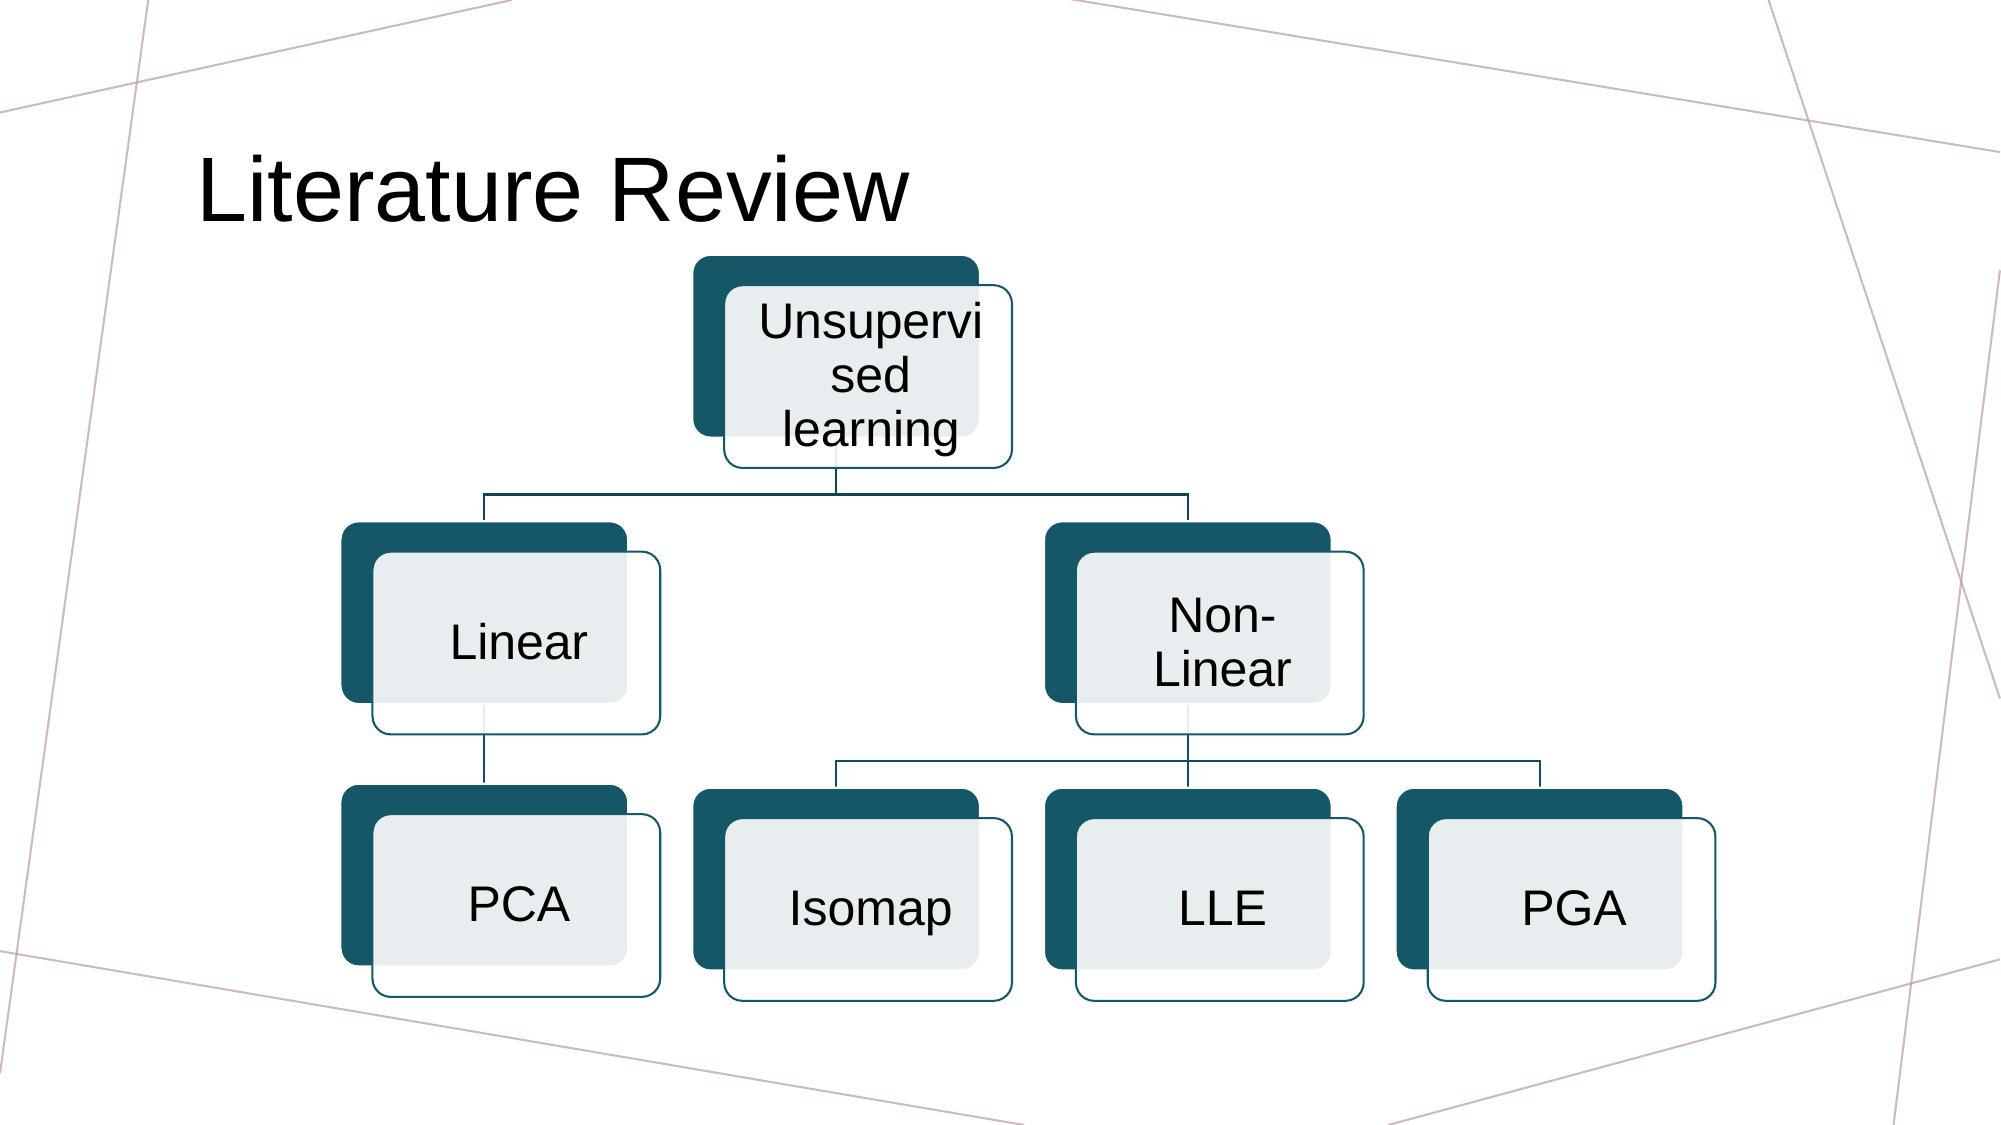

Literature Review
Unsupervised learning
Linear
PCA
Non-Linear
Isomap
LLE
PGA